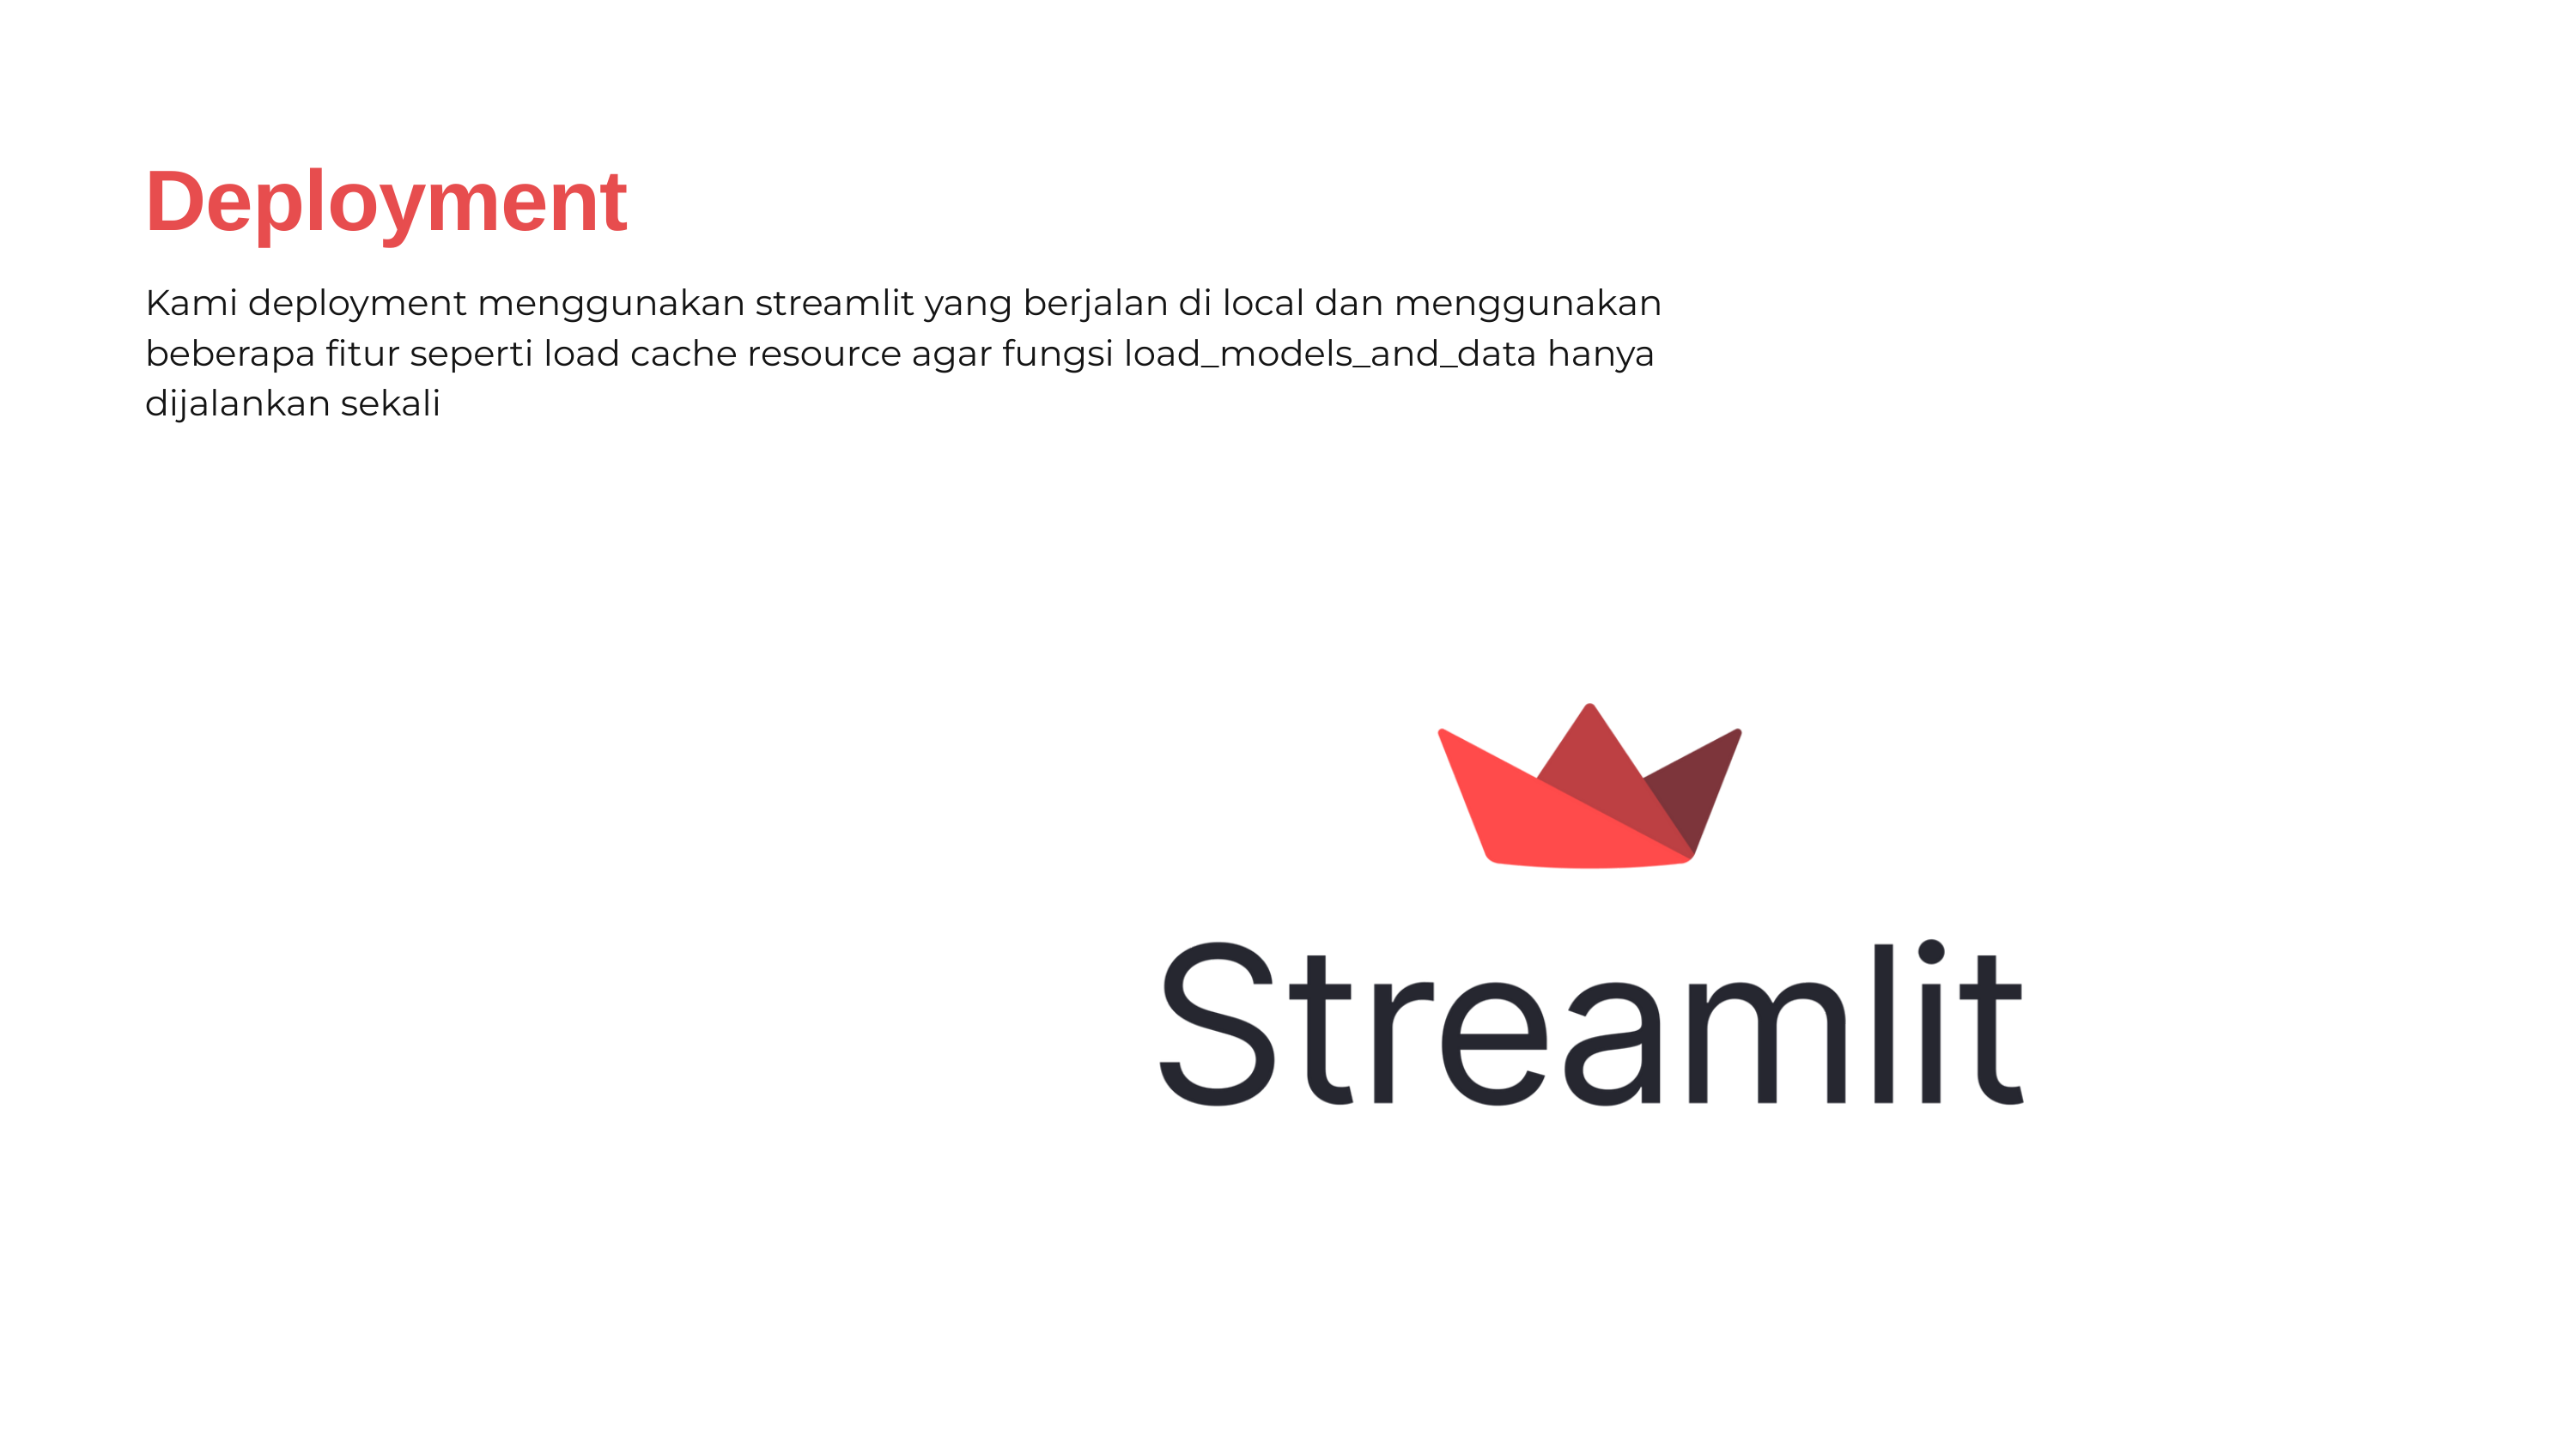

Deployment
Kami deployment menggunakan streamlit yang berjalan di local dan menggunakan beberapa fitur seperti load cache resource agar fungsi load_models_and_data hanya dijalankan sekali